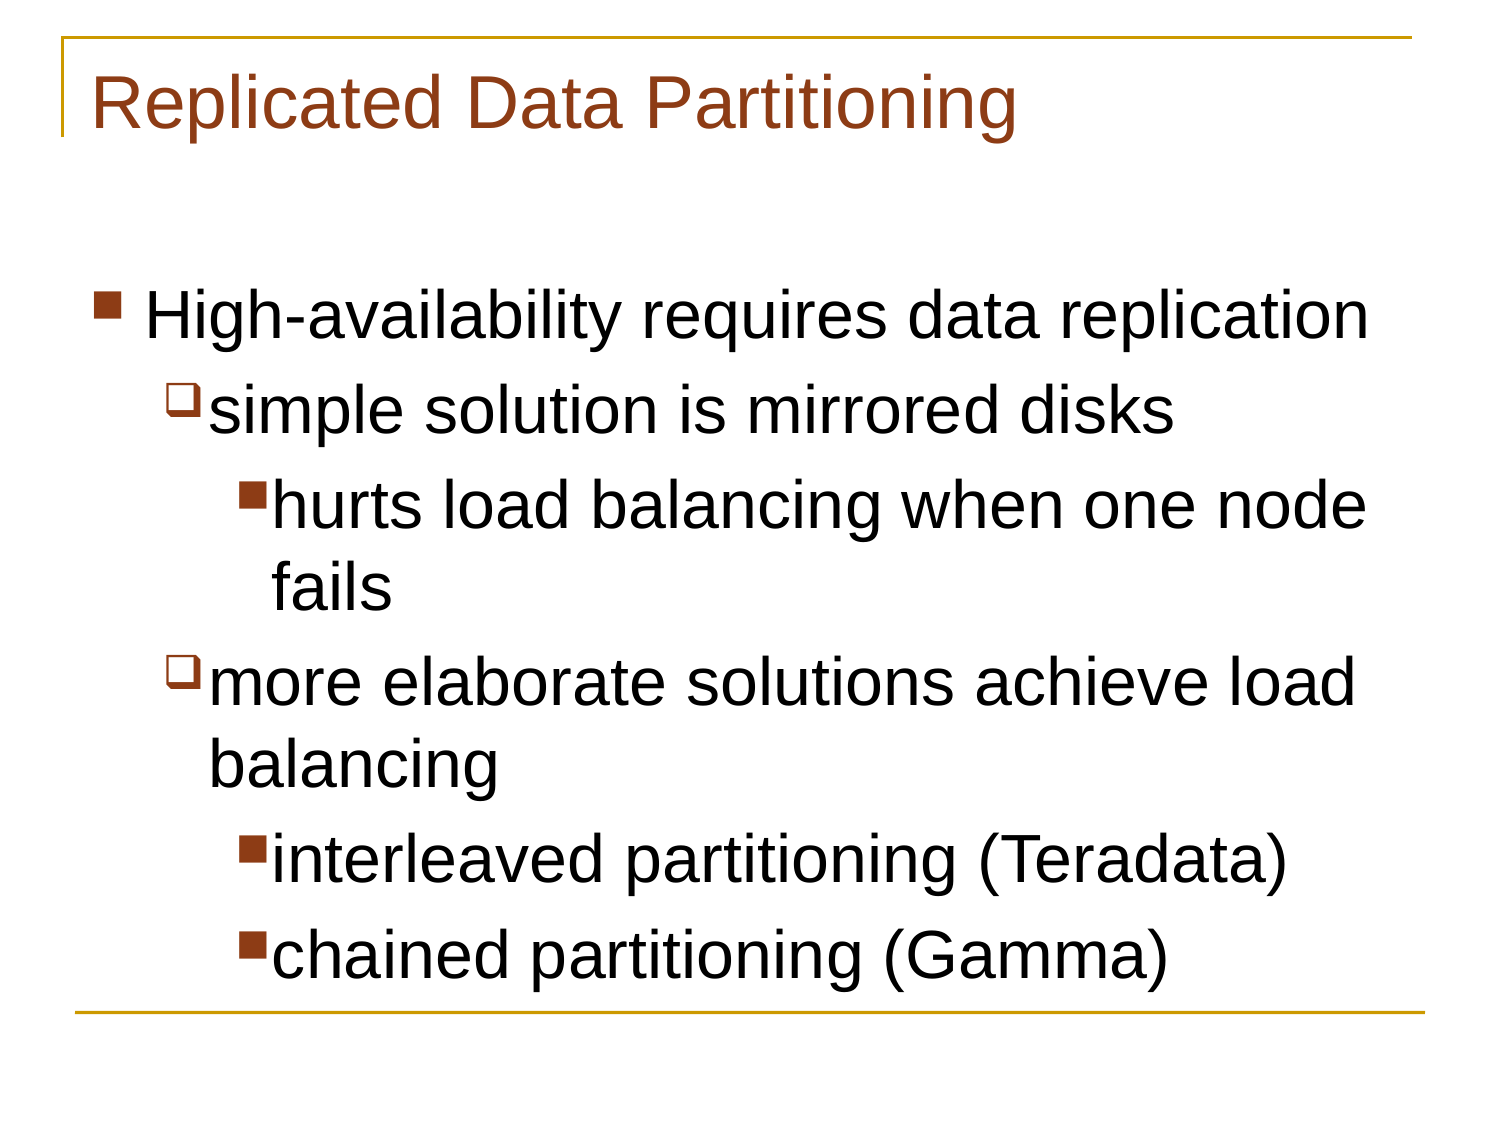

# Replicated Data Partitioning
High-availability requires data replication
simple solution is mirrored disks
hurts load balancing when one node fails
more elaborate solutions achieve load balancing
interleaved partitioning (Teradata)
chained partitioning (Gamma)